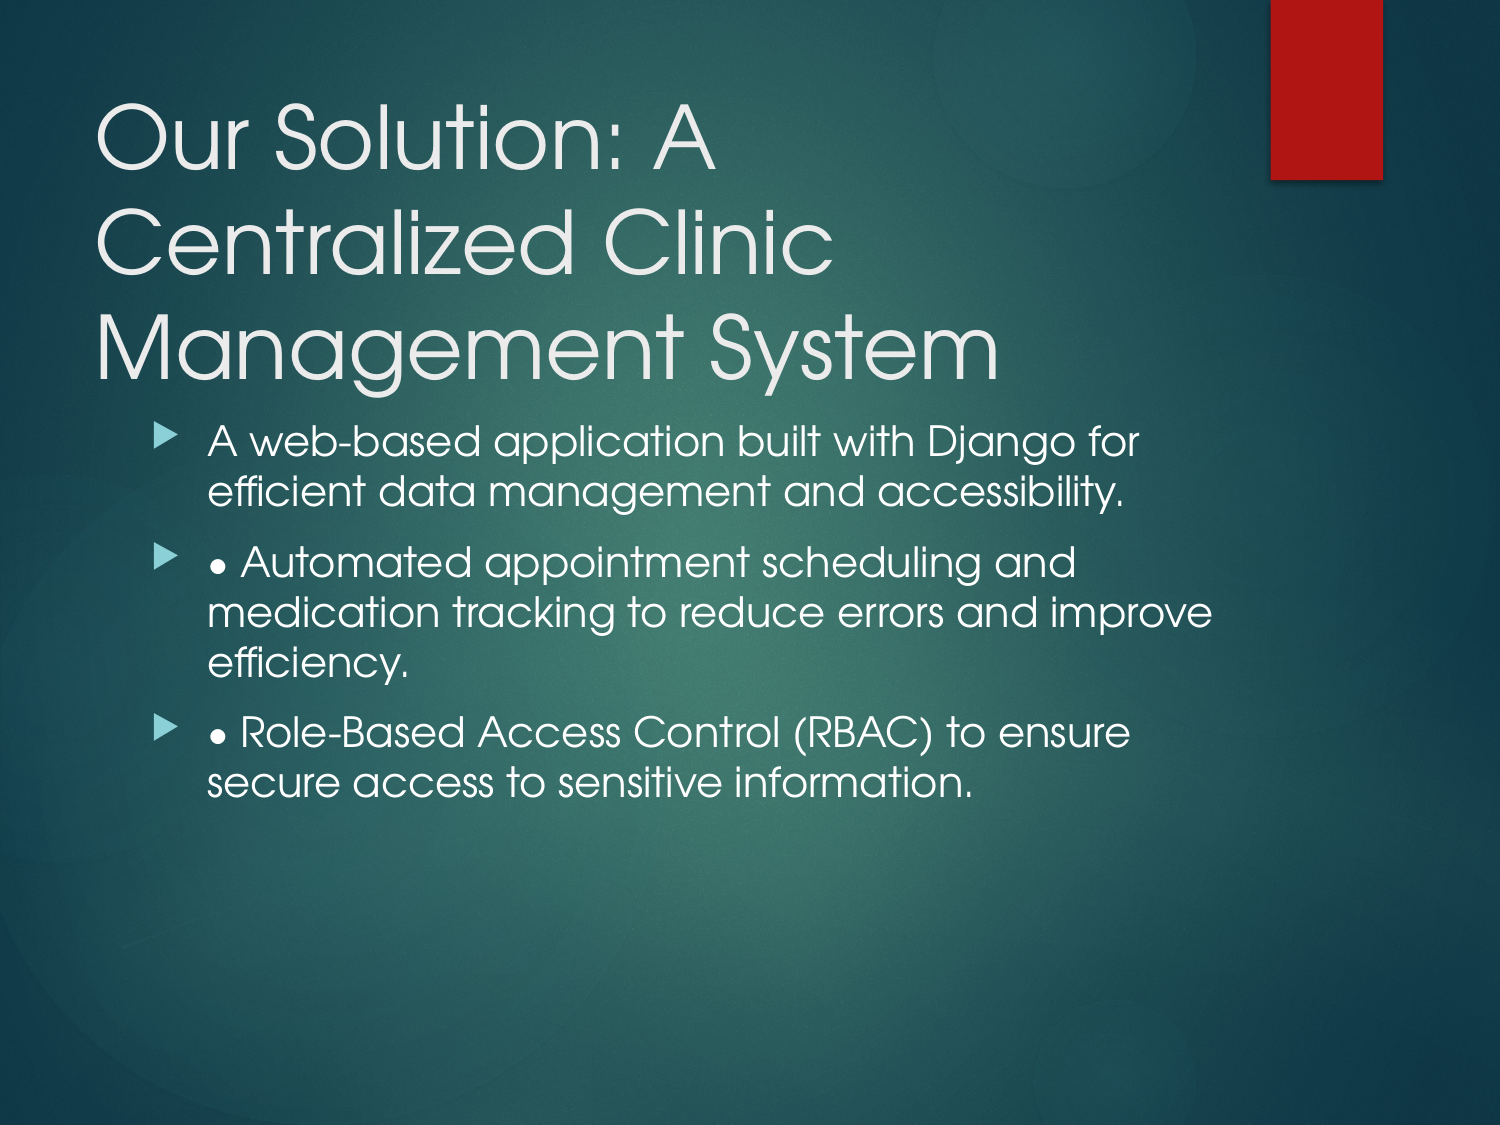

# Our Solution: A Centralized Clinic Management System
A web-based application built with Django for efficient data management and accessibility.
• Automated appointment scheduling and medication tracking to reduce errors and improve efficiency.
• Role-Based Access Control (RBAC) to ensure secure access to sensitive information.